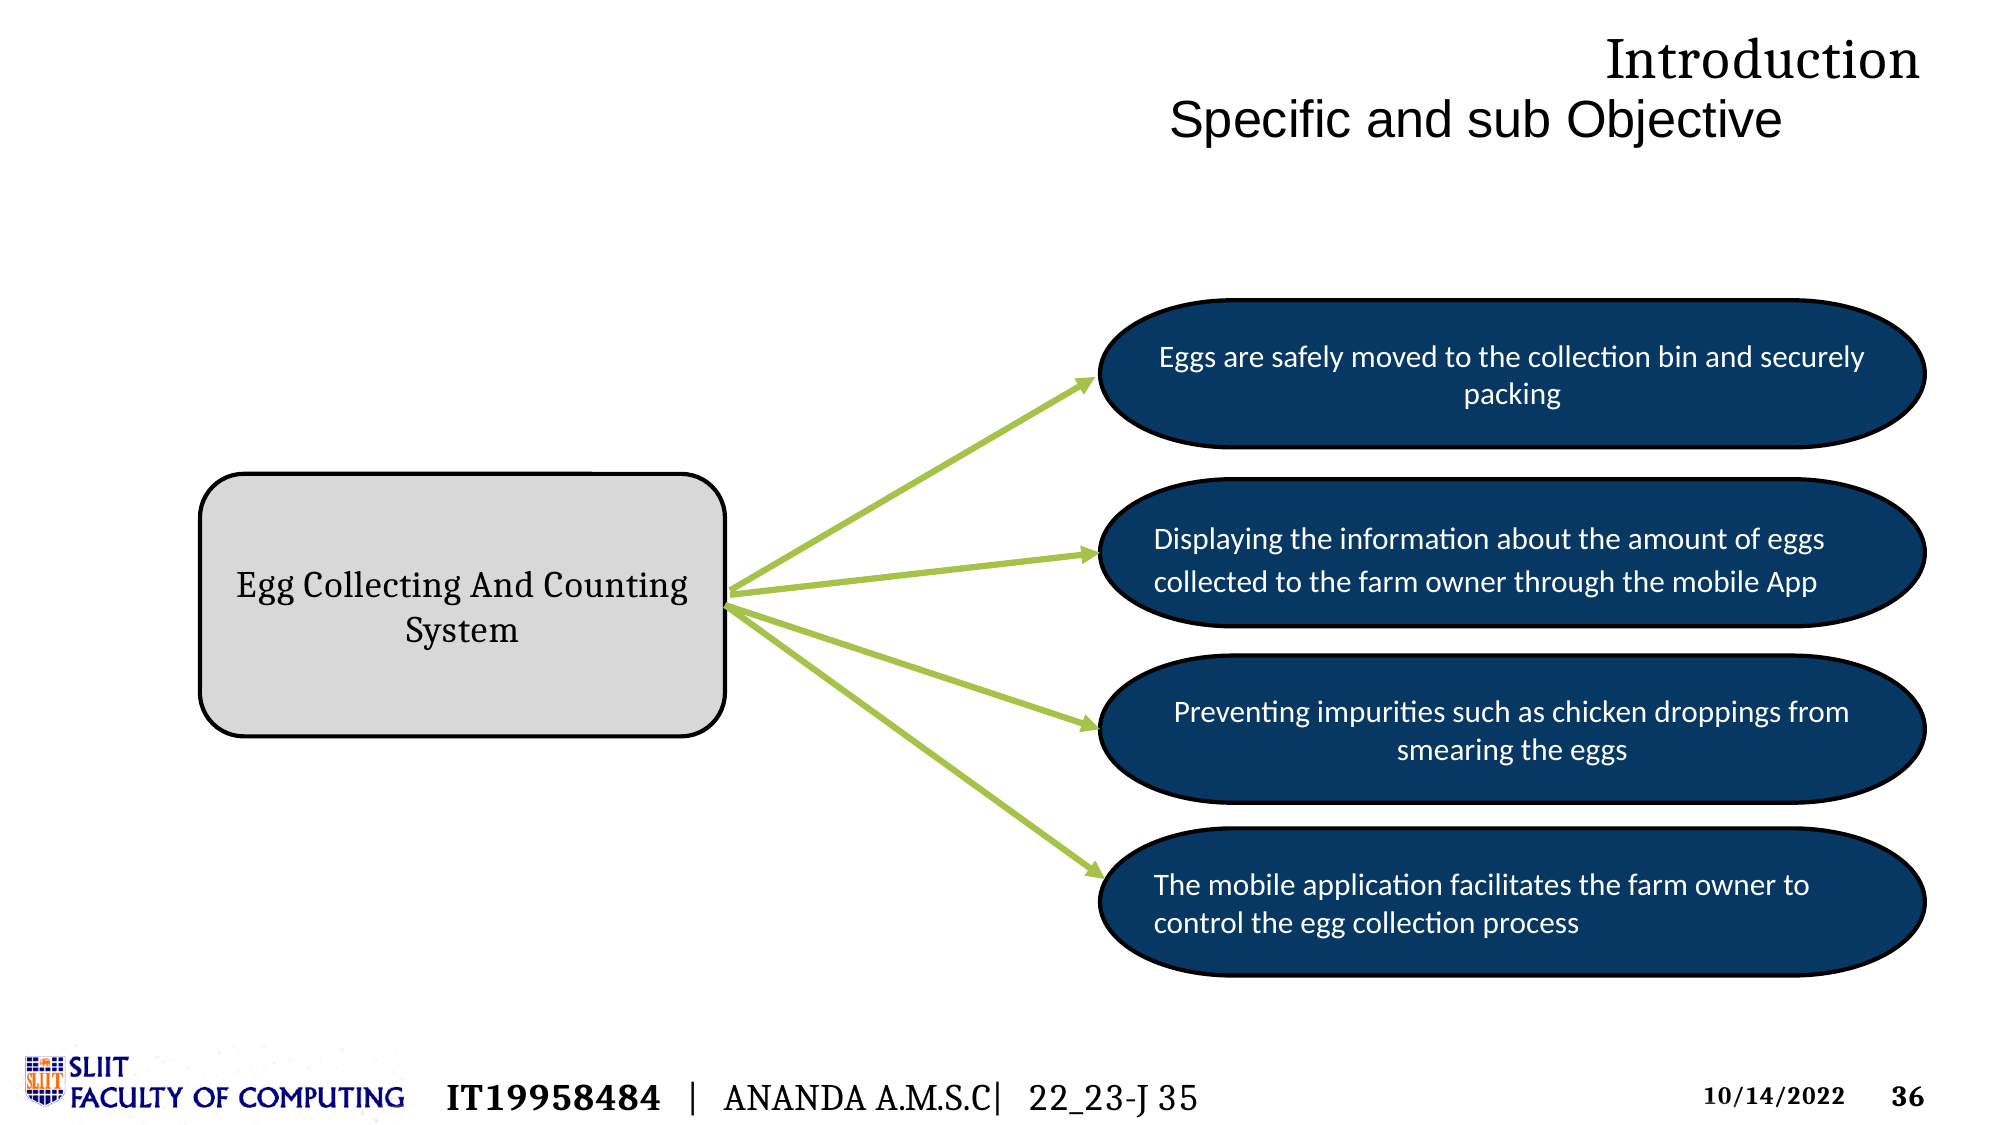

Introduction
# Specific and sub Objective
Eggs are safely moved to the collection bin and securely packing
Egg Collecting And Counting System

Displaying the information about the amount of eggs collected to the farm owner through the mobile App
.

Preventing impurities such as chicken droppings from smearing the eggs
The mobile application facilitates the farm owner to control the egg collection process
IT19958484   |   ANANDA A.M.S.C|   22_23-J 35